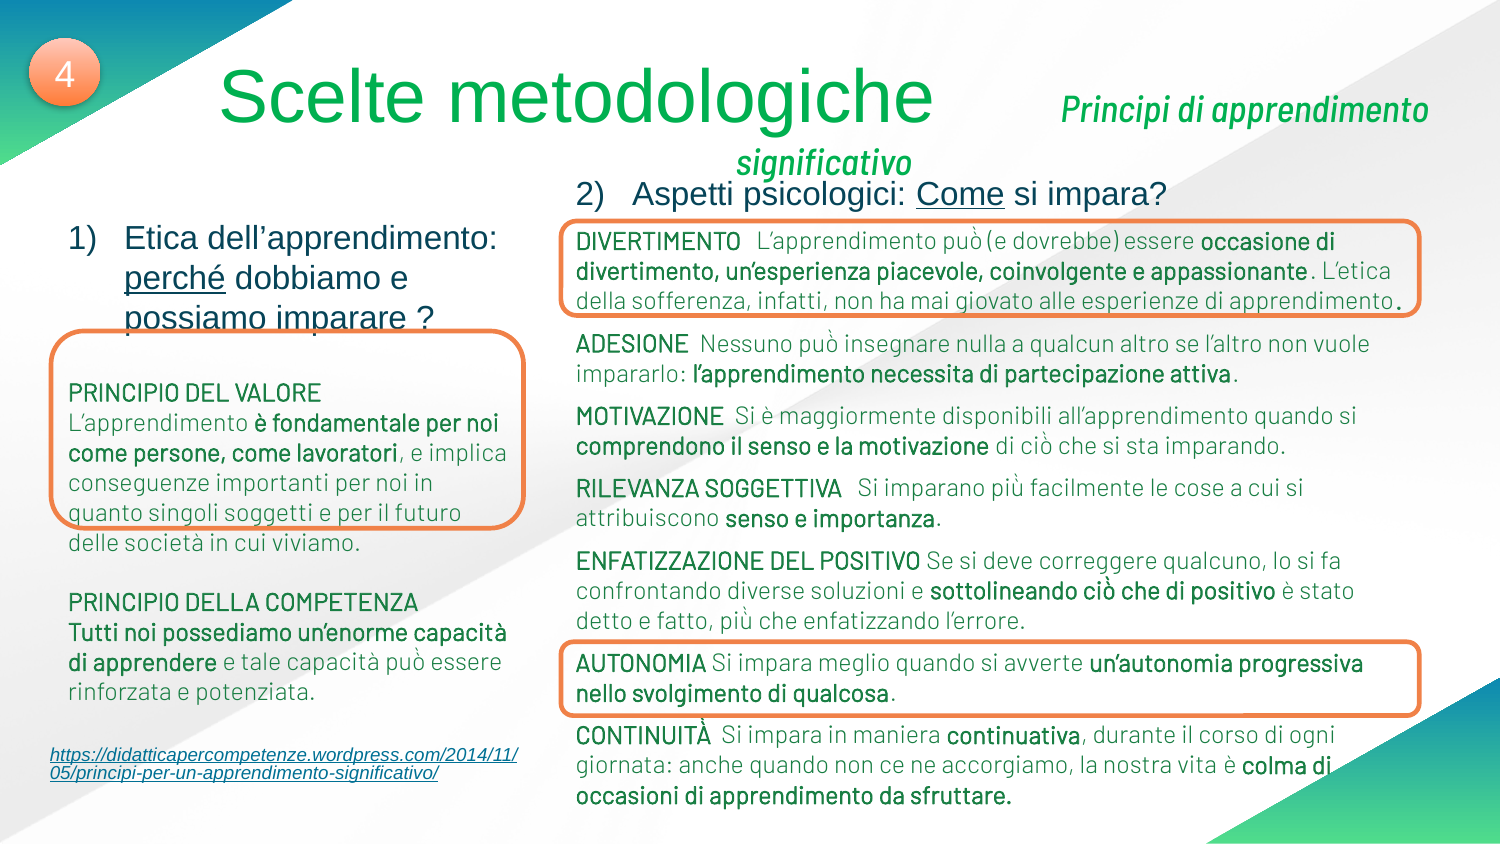

4
Scelte metodologiche      Principi di apprendimento significativo
Aspetti psicologici: Come si impara?
Divertimento   L’apprendimento può̀ (e dovrebbe) essere occasione di divertimento, un’esperienza piacevole, coinvolgente e appassionante. L’etica della sofferenza, infatti, non ha mai giovato alle esperienze di apprendimento.
Adesione  Nessuno può̀ insegnare nulla a qualcun altro se l’altro non vuole impararlo: l’apprendimento necessita di partecipazione attiva.
motivazione  Si è maggiormente disponibili all’apprendimento quando si comprendono il senso e la motivazione di ciò̀ che si sta imparando.
rilevanza soggettiva   Si imparano più̀ facilmente le cose a cui si attribuiscono senso e importanza.
enfatizzazione del positivo Se si deve correggere qualcuno, lo si fa confrontando diverse soluzioni e sottolineando ciò̀ che di positivo è stato detto e fatto, più̀ che enfatizzando l’errore.
autonomia Si impara meglio quando si avverte un’autonomia progressiva nello svolgimento di qualcosa.
continuità̀  Si impara in maniera continuativa, durante il corso di ogni giornata: anche quando non ce ne accorgiamo, la nostra vita è colma di occasioni di apprendimento da sfruttare.
Etica dell’apprendimento: perché dobbiamo e possiamo imparare ?

Principio del valore
L’apprendimento è fondamentale per noi  come persone, come lavoratori, e implica conseguenze importanti per noi in quanto singoli soggetti e per il futuro delle società in cui viviamo.

Principio della competenza
Tutti noi possediamo un’enorme capacità di apprendere e tale capacità può̀ essere rinforzata e potenziata.

https://didatticapercompetenze.wordpress.com/2014/11/05/principi-per-un-apprendimento-significativo/